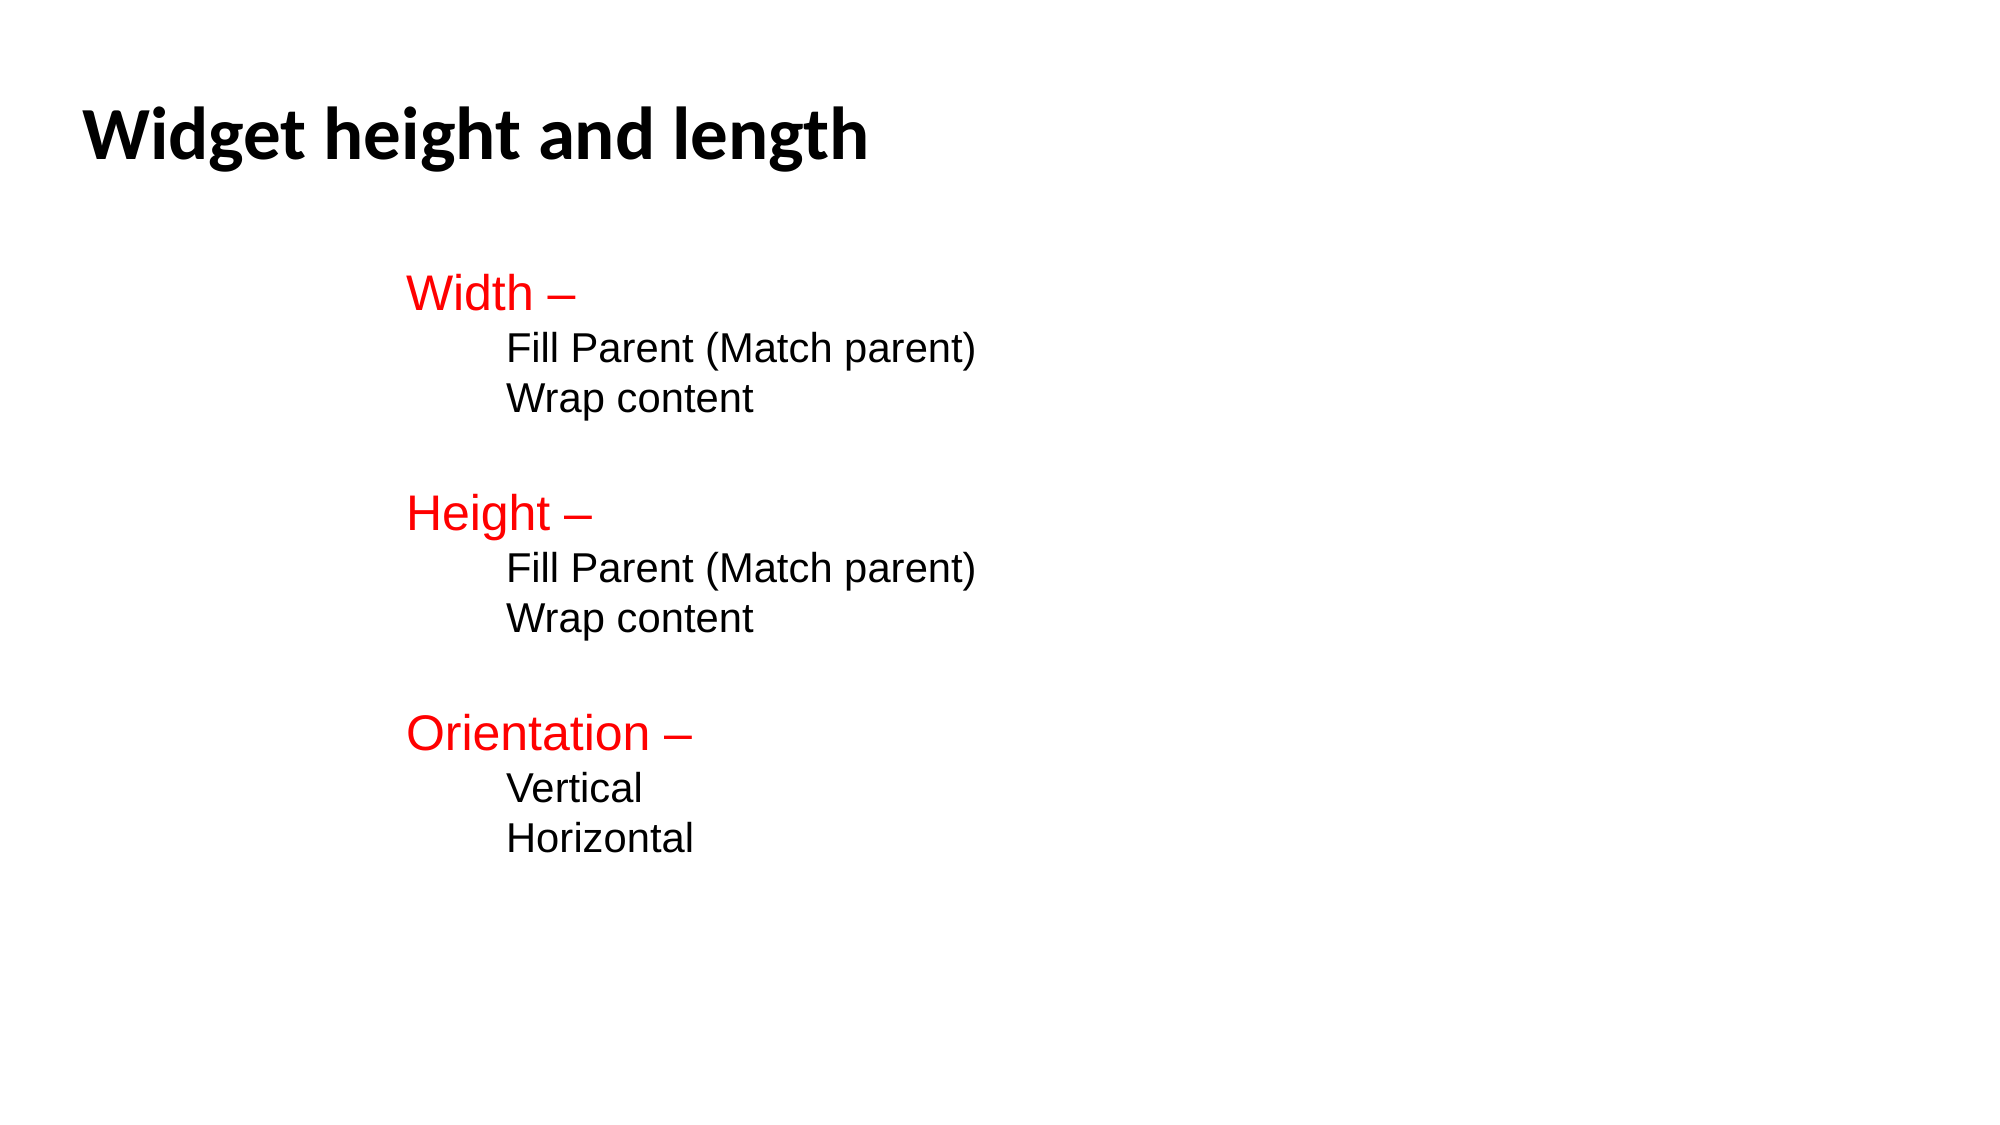

# Widget height and length
Width –
Fill Parent (Match parent)
Wrap content

Height –
Fill Parent (Match parent)
Wrap content

Orientation –
Vertical
Horizontal